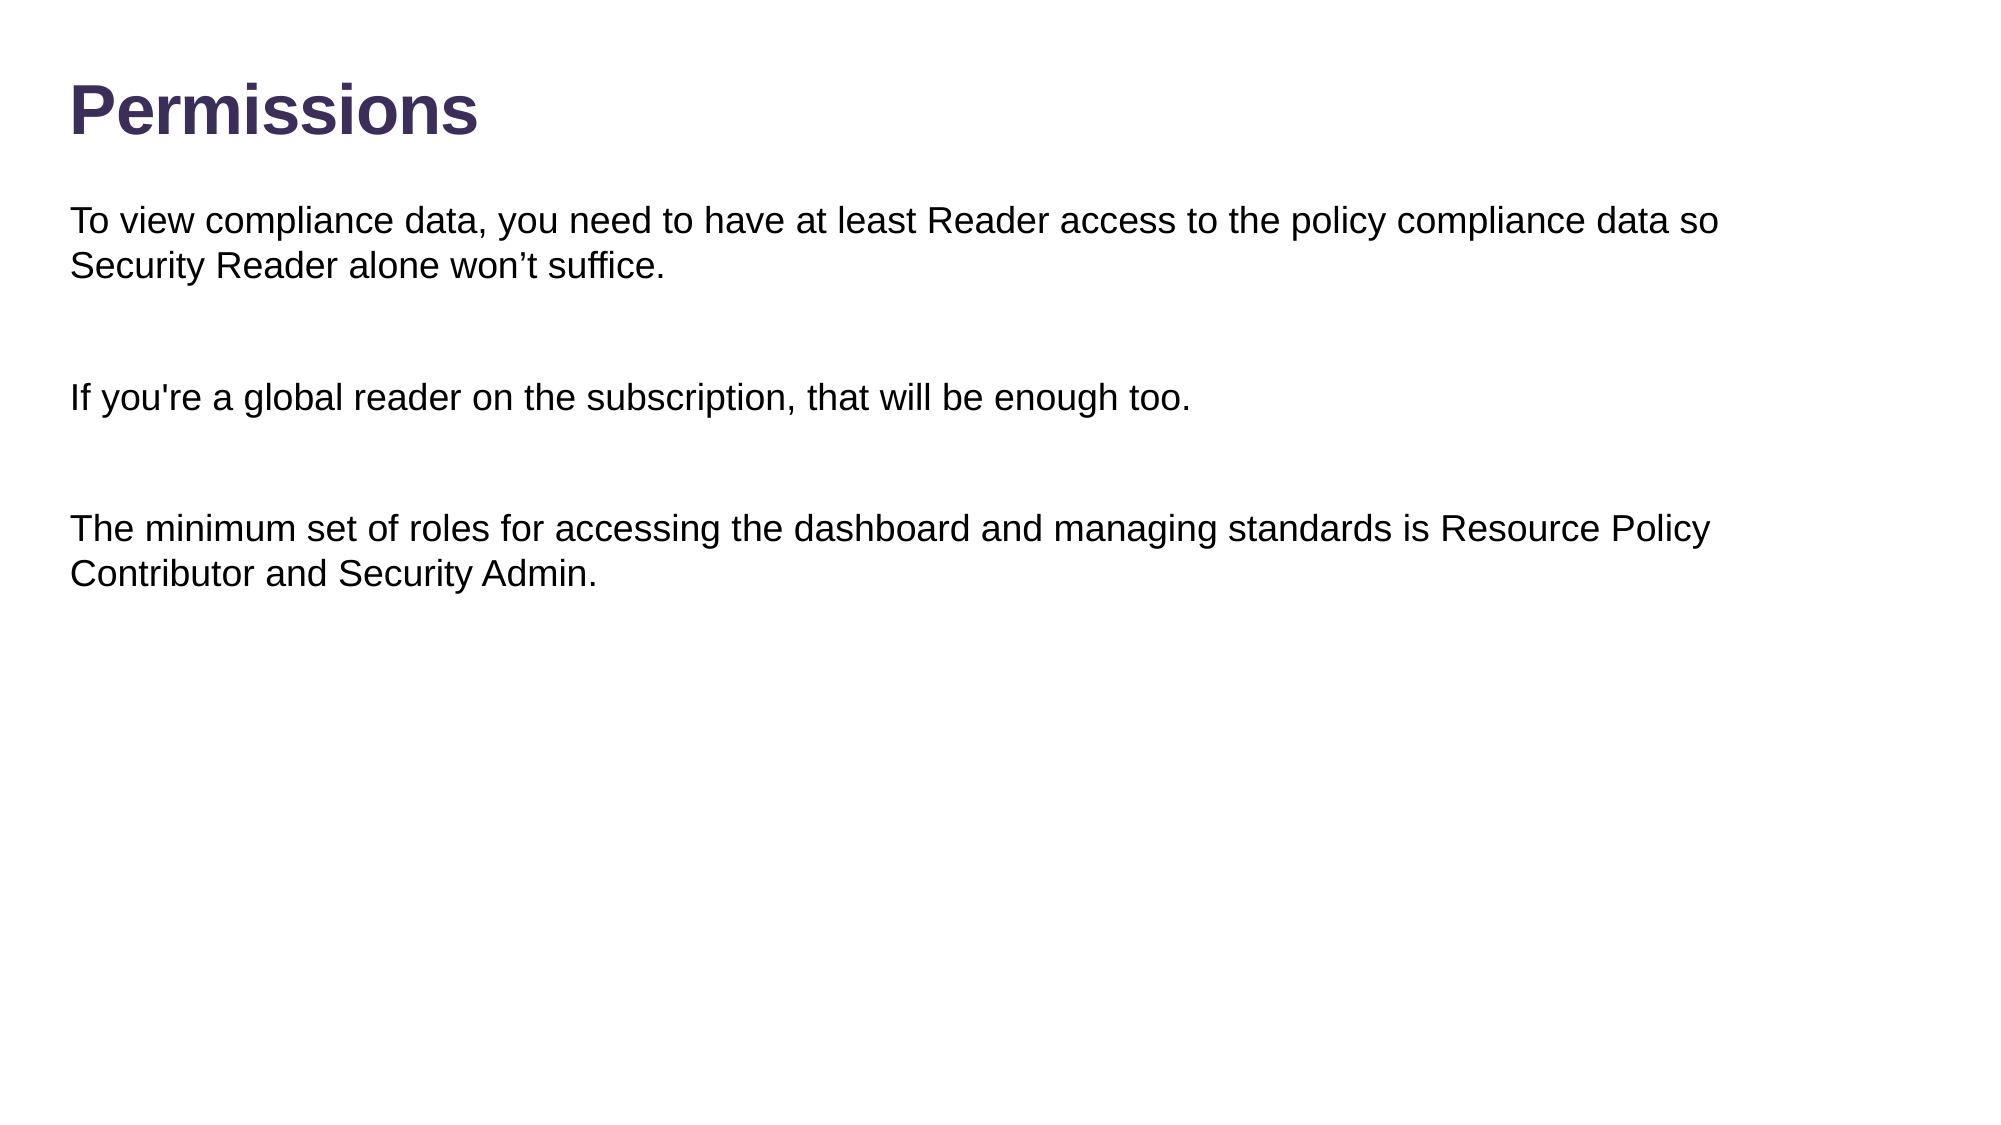

# Permissions
To view compliance data, you need to have at least Reader access to the policy compliance data so Security Reader alone won’t suffice.

If you're a global reader on the subscription, that will be enough too.

The minimum set of roles for accessing the dashboard and managing standards is Resource Policy Contributor and Security Admin.